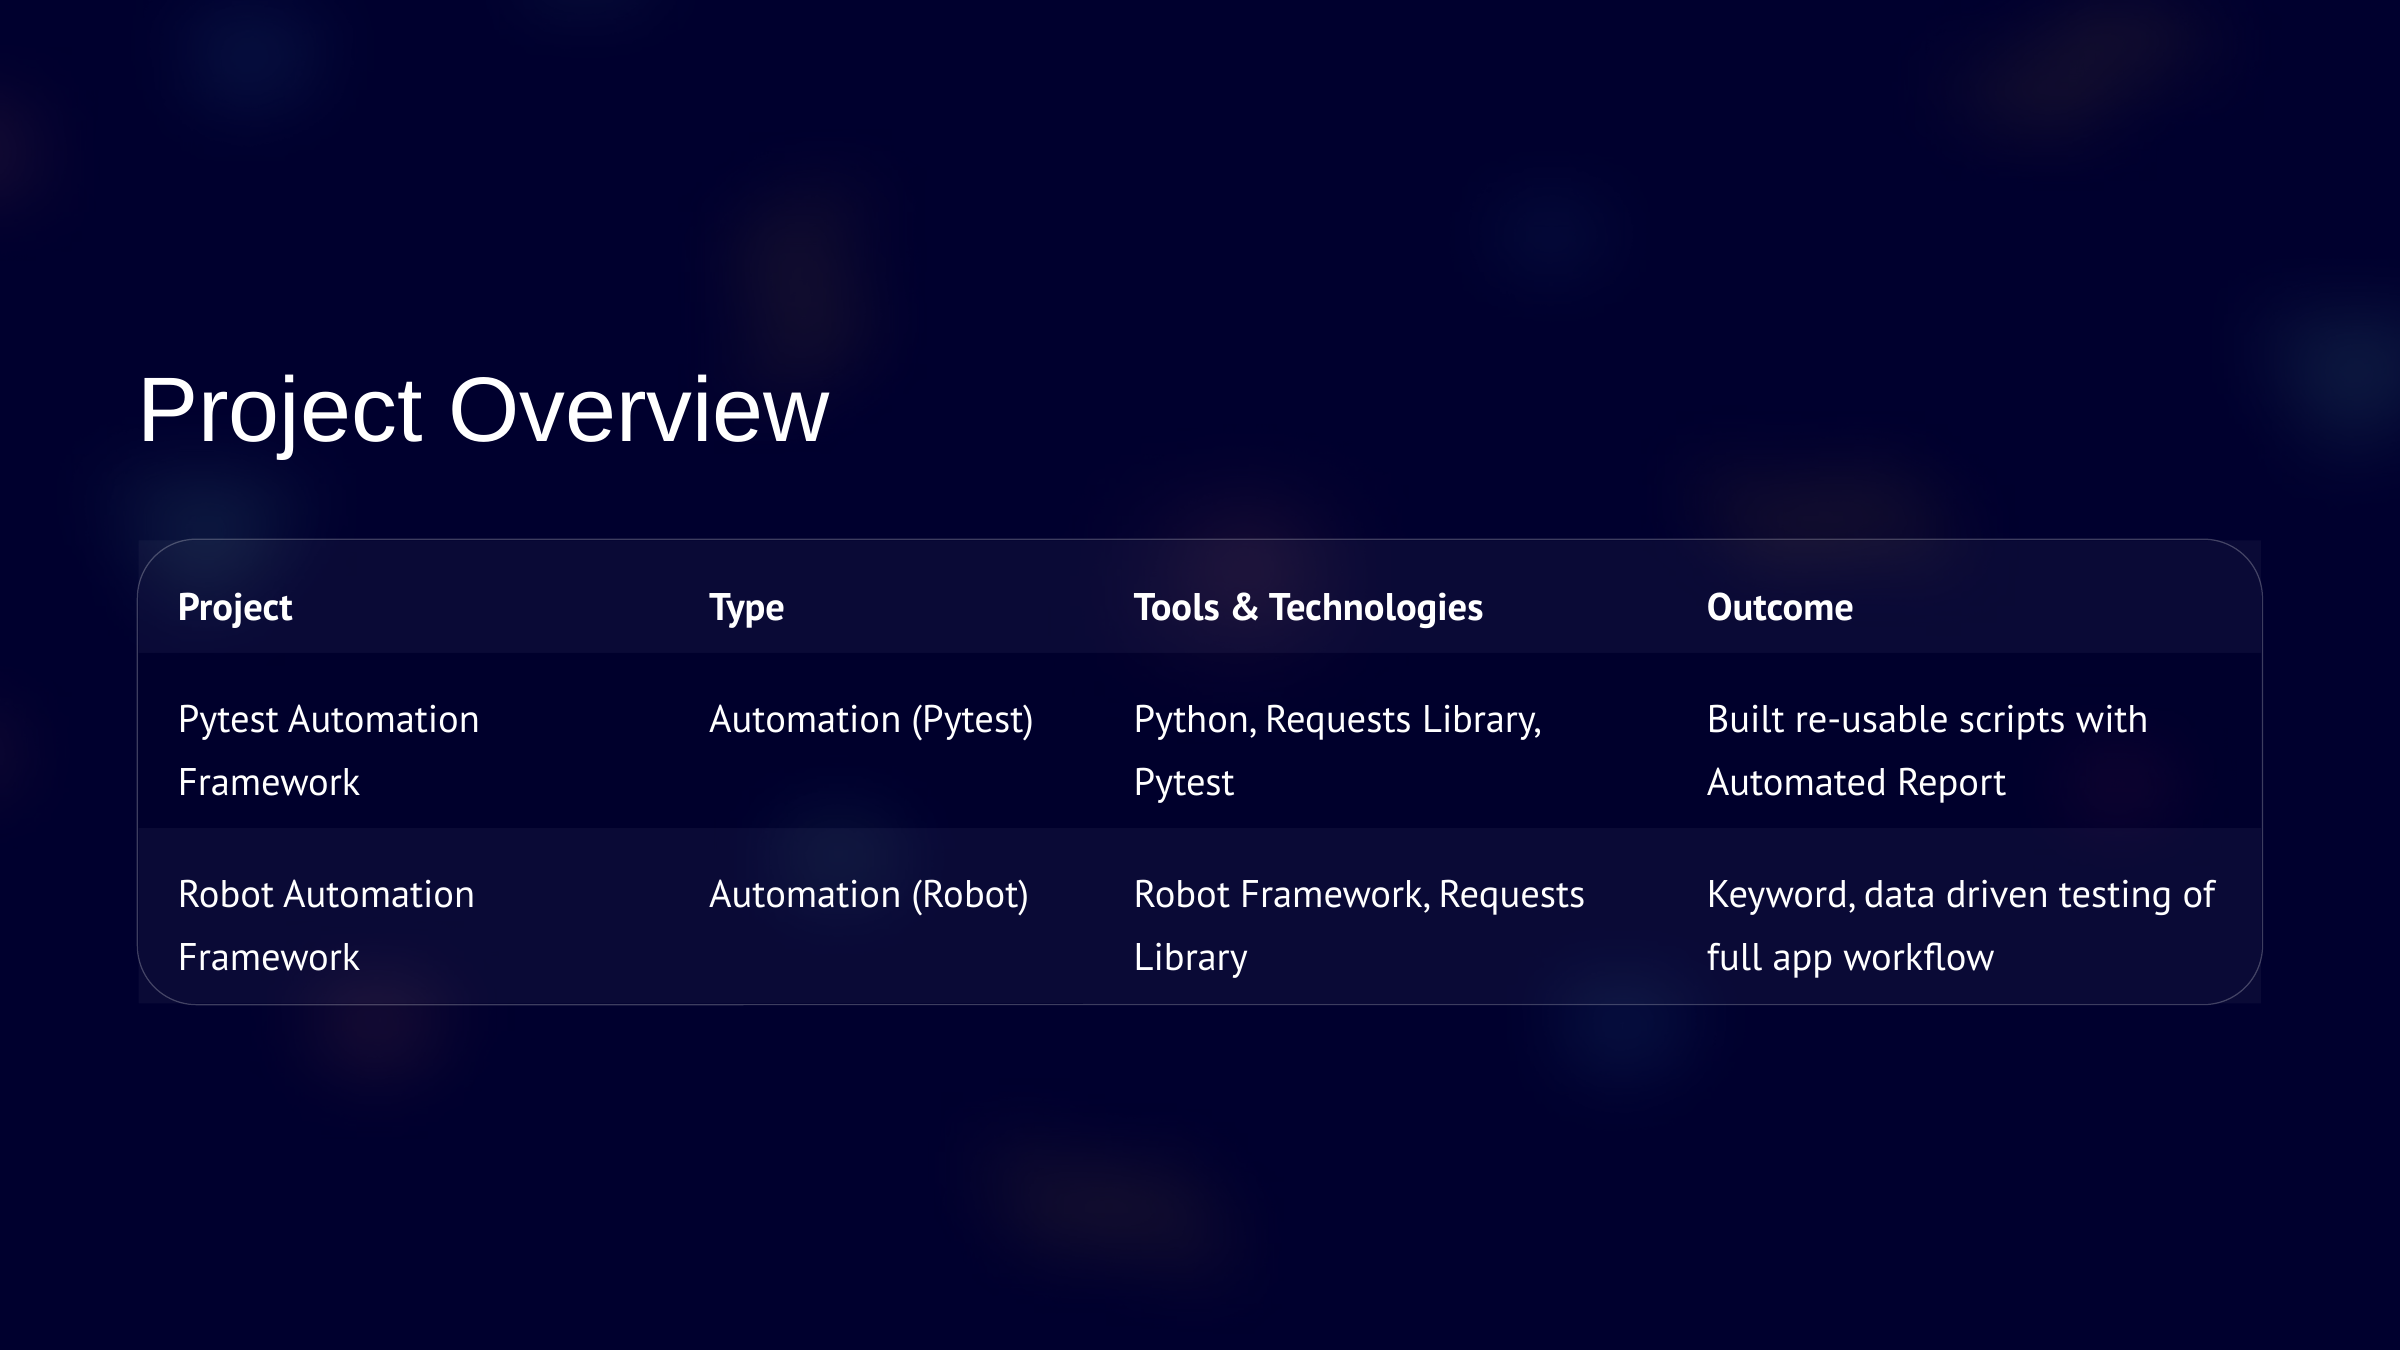

Project Overview

Project
Type
Tools & Technologies
Outcome

Pytest Automation Framework
Automation (Pytest)
Python, Requests Library, Pytest
Built re-usable scripts with Automated Report

Robot Automation Framework
Automation (Robot)
Robot Framework, Requests Library
Keyword, data driven testing of full app workflow